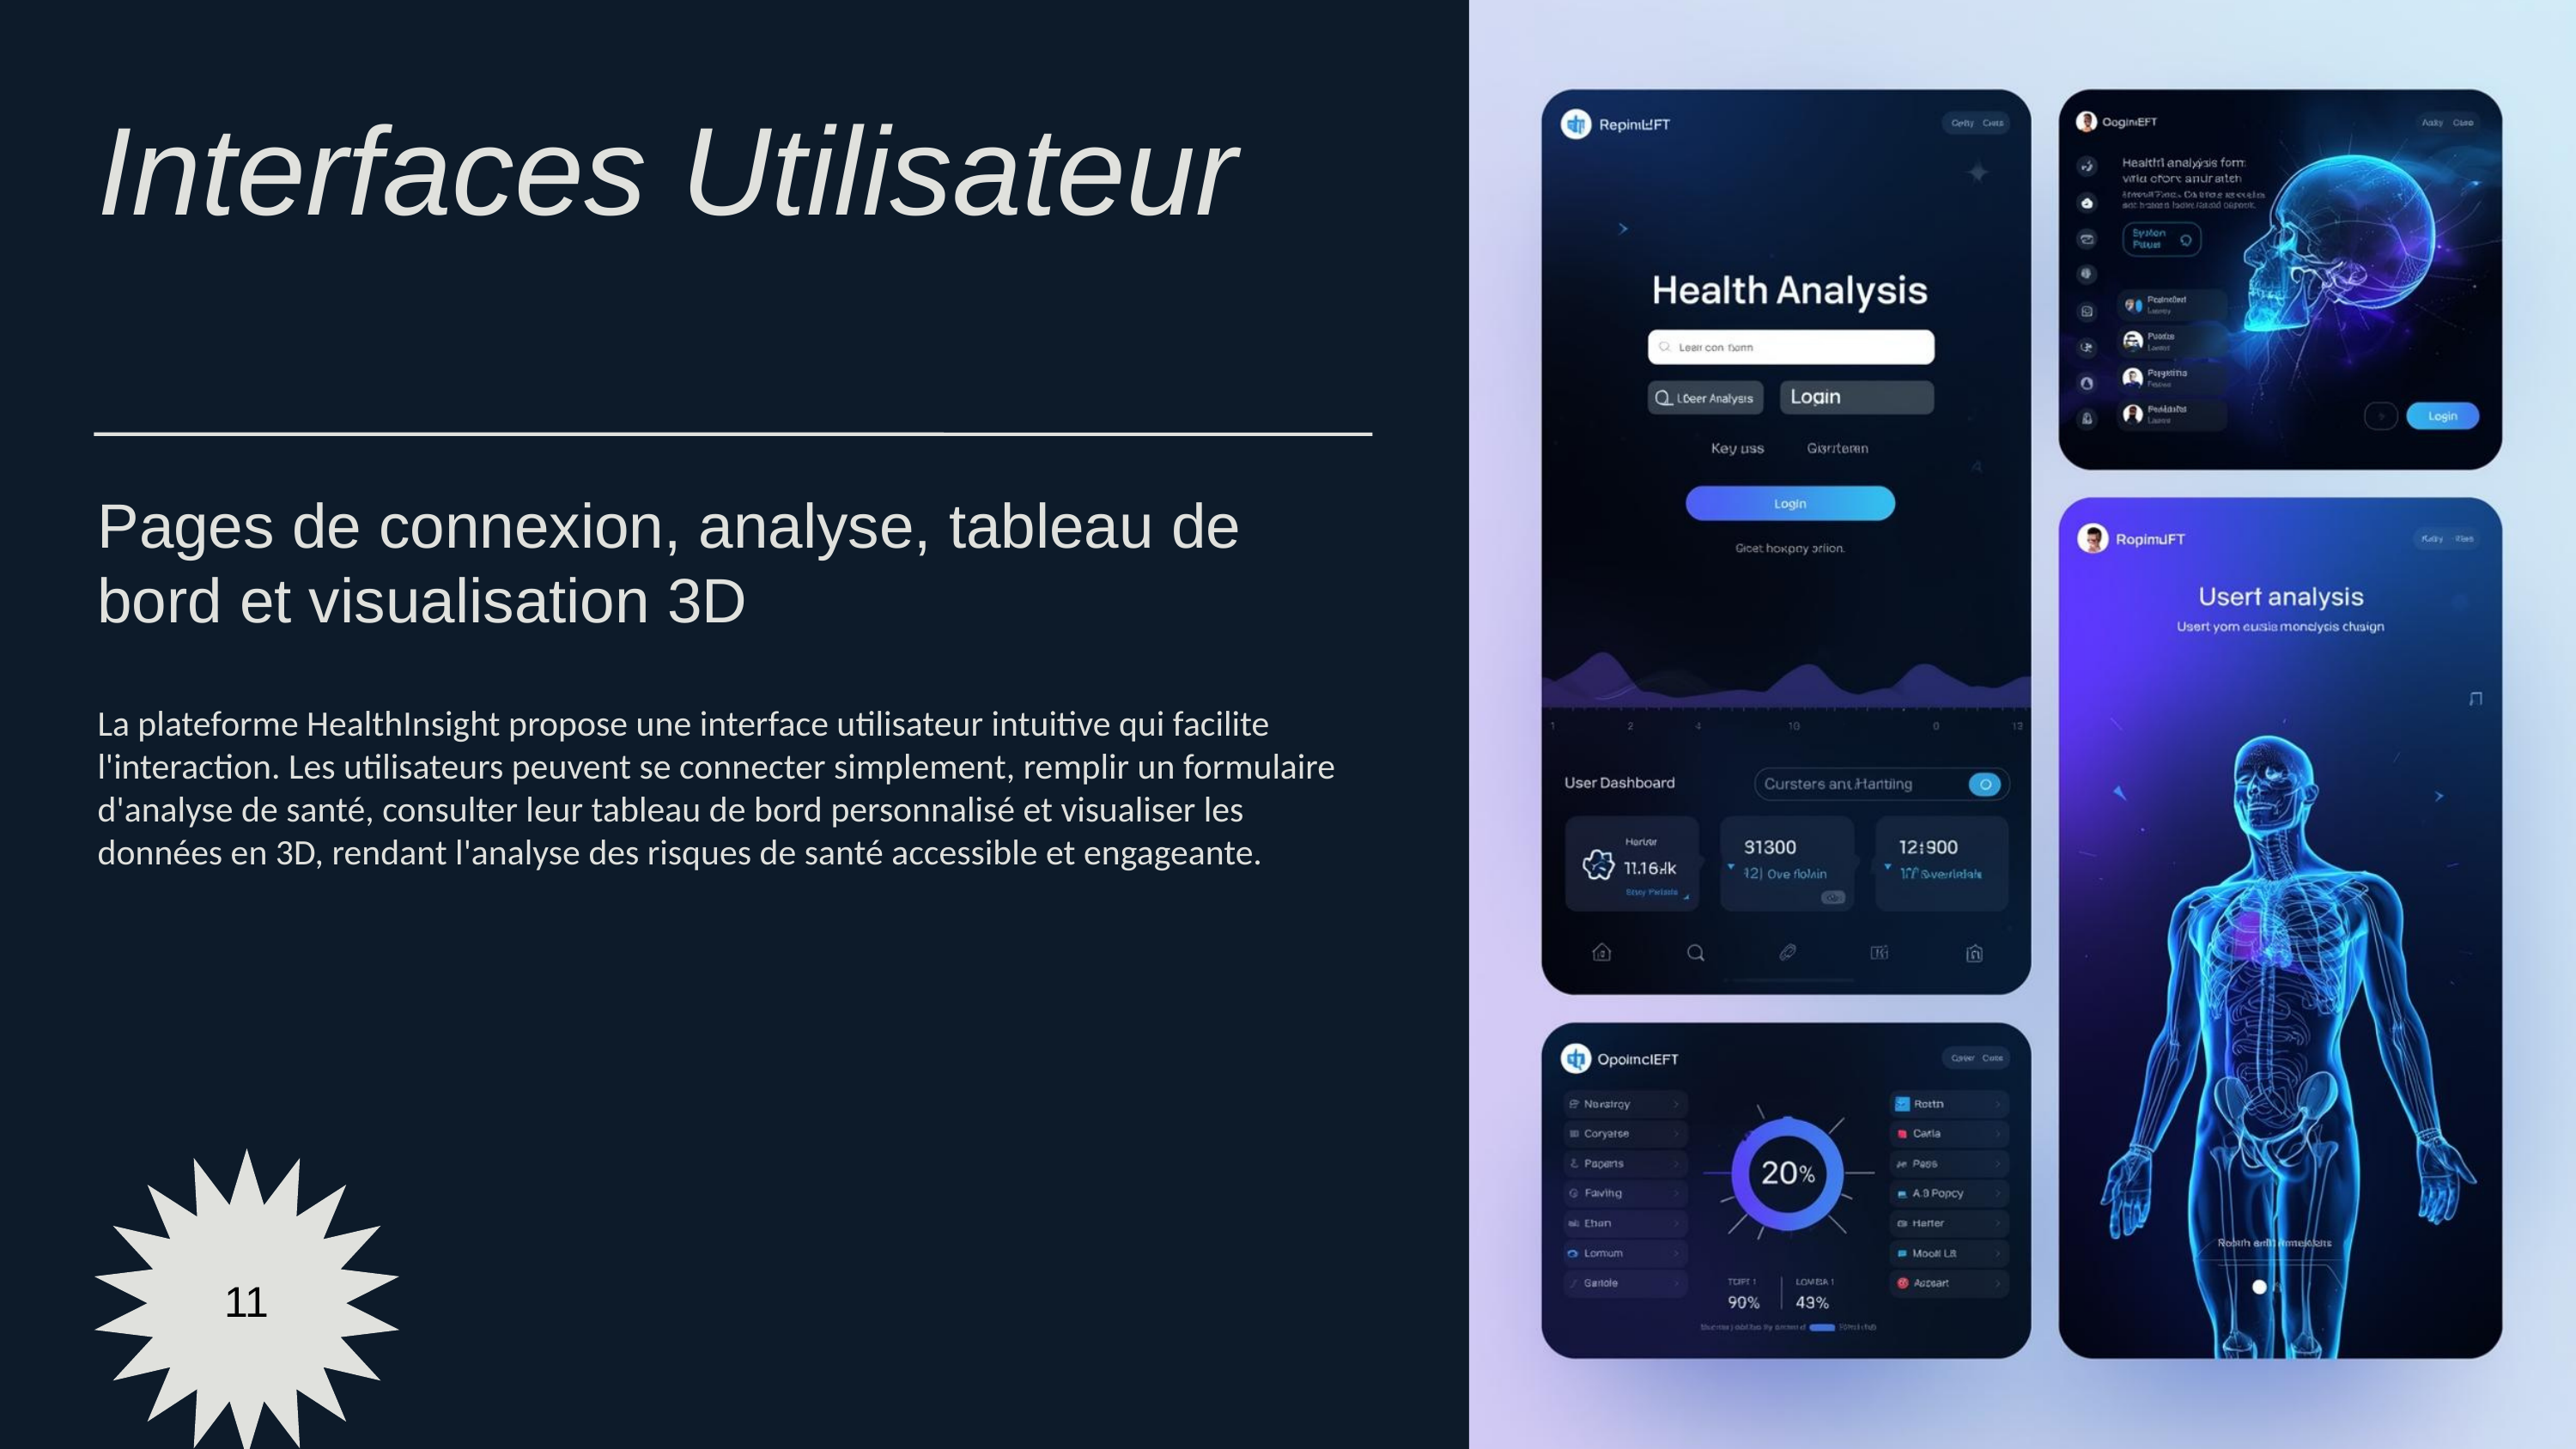

Interfaces Utilisateur

Pages de connexion, analyse, tableau de bord et visualisation 3D
La plateforme HealthInsight propose une interface utilisateur intuitive qui facilite l'interaction. Les utilisateurs peuvent se connecter simplement, remplir un formulaire d'analyse de santé, consulter leur tableau de bord personnalisé et visualiser les données en 3D, rendant l'analyse des risques de santé accessible et engageante.

11